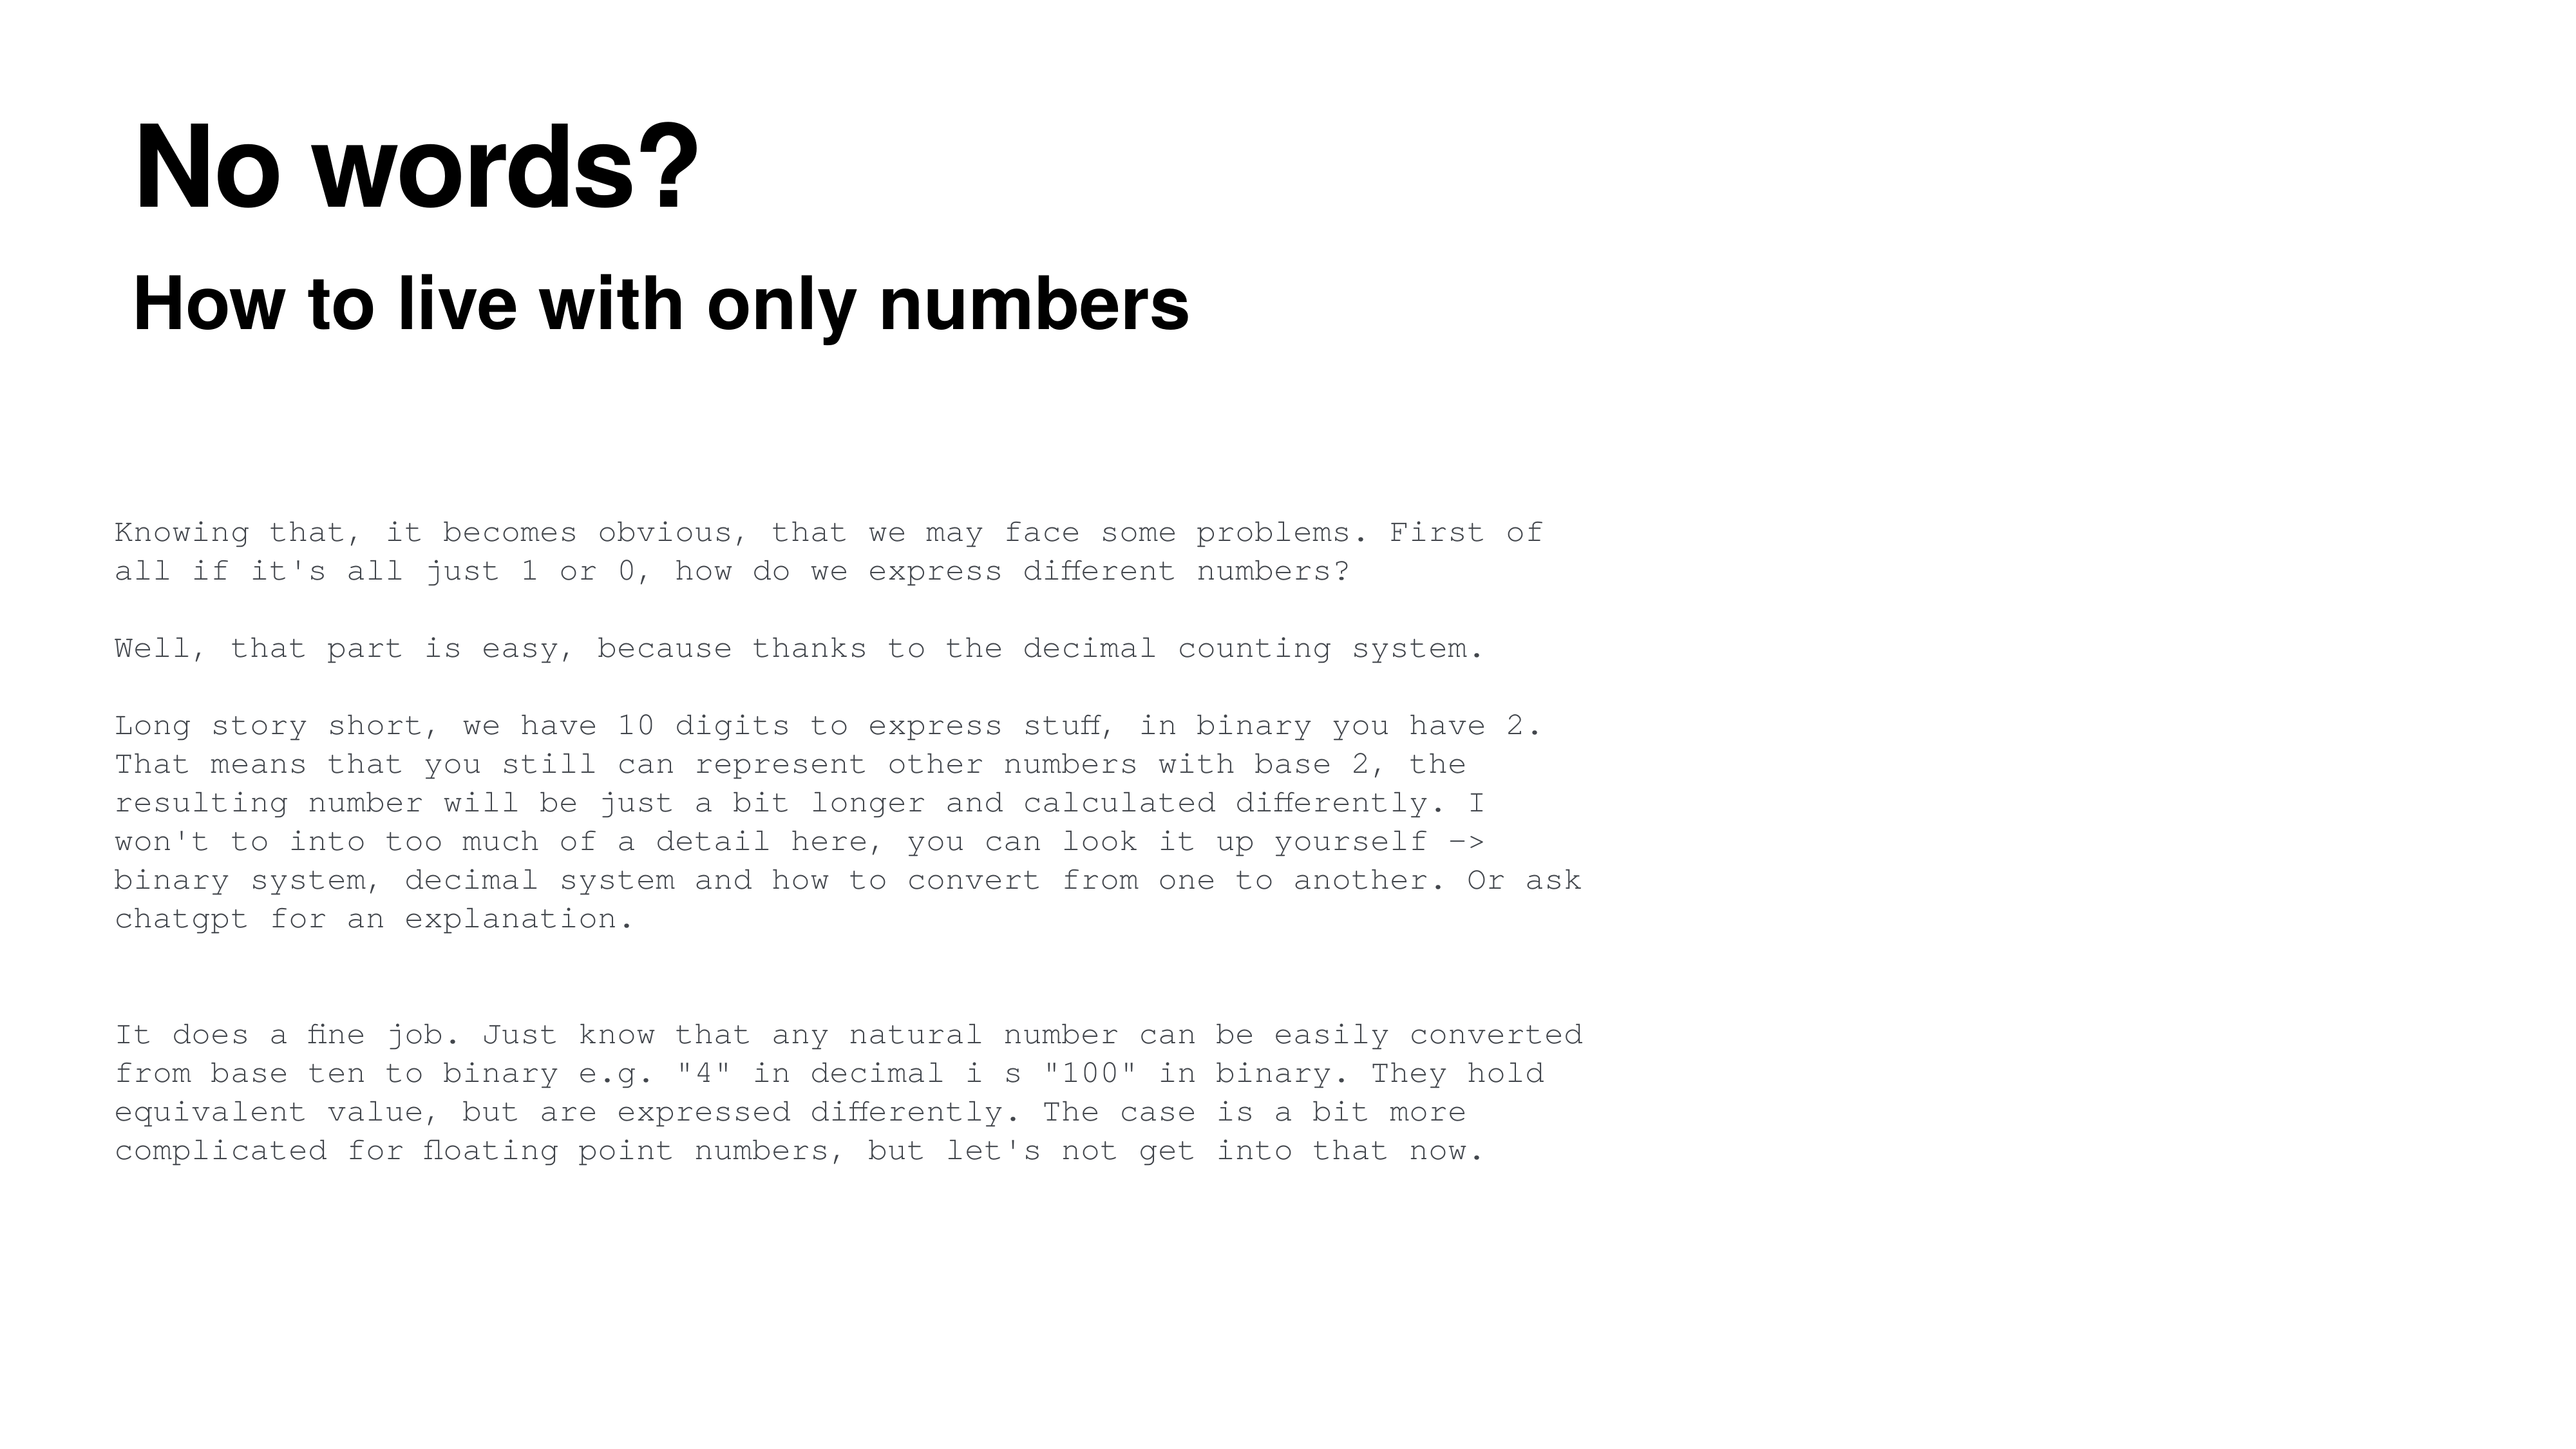

# No words?
How to live with only numbers
Knowing that, it becomes obvious, that we may face some problems. First of all if it's all just 1 or 0, how do we express different numbers?

Well, that part is easy, because thanks to the decimal counting system.

Long story short, we have 10 digits to express stuff, in binary you have 2. That means that you still can represent other numbers with base 2, the resulting number will be just a bit longer and calculated differently. I won't to into too much of a detail here, you can look it up yourself -> binary system, decimal system and how to convert from one to another. Or ask chatgpt for an explanation.

It does a fine job. Just know that any natural number can be easily converted from base ten to binary e.g. "4" in decimal i s "100" in binary. They hold equivalent value, but are expressed differently. The case is a bit more complicated for floating point numbers, but let's not get into that now.